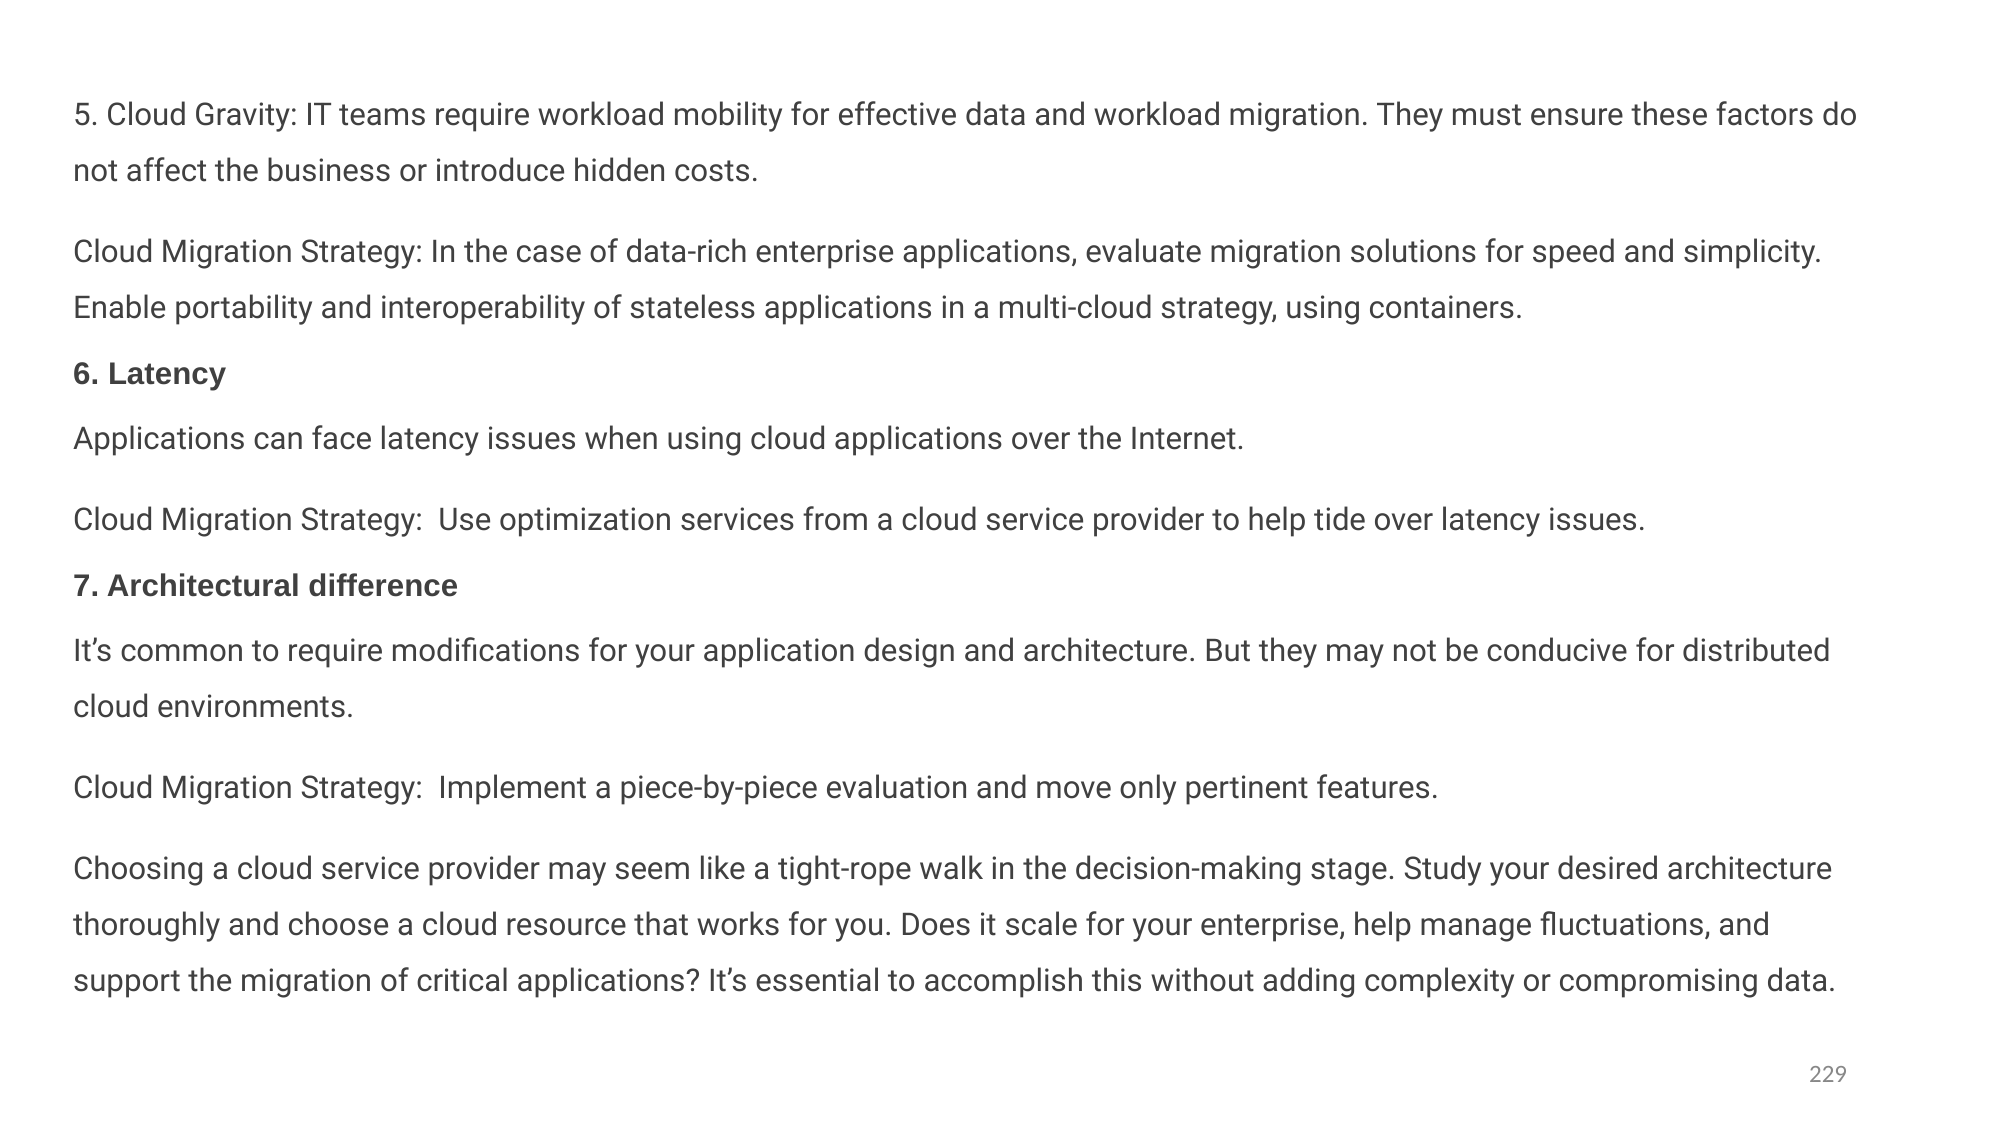

5. Cloud Gravity: IT teams require workload mobility for effective data and workload migration. They must ensure these factors do not affect the business or introduce hidden costs.
Cloud Migration Strategy: In the case of data-rich enterprise applications, evaluate migration solutions for speed and simplicity. Enable portability and interoperability of stateless applications in a multi-cloud strategy, using containers.
6. Latency
Applications can face latency issues when using cloud applications over the Internet.
Cloud Migration Strategy:  Use optimization services from a cloud service provider to help tide over latency issues.
7. Architectural difference
It’s common to require modifications for your application design and architecture. But they may not be conducive for distributed cloud environments.
Cloud Migration Strategy:  Implement a piece-by-piece evaluation and move only pertinent features.
Choosing a cloud service provider may seem like a tight-rope walk in the decision-making stage. Study your desired architecture thoroughly and choose a cloud resource that works for you. Does it scale for your enterprise, help manage fluctuations, and support the migration of critical applications? It’s essential to accomplish this without adding complexity or compromising data.
229